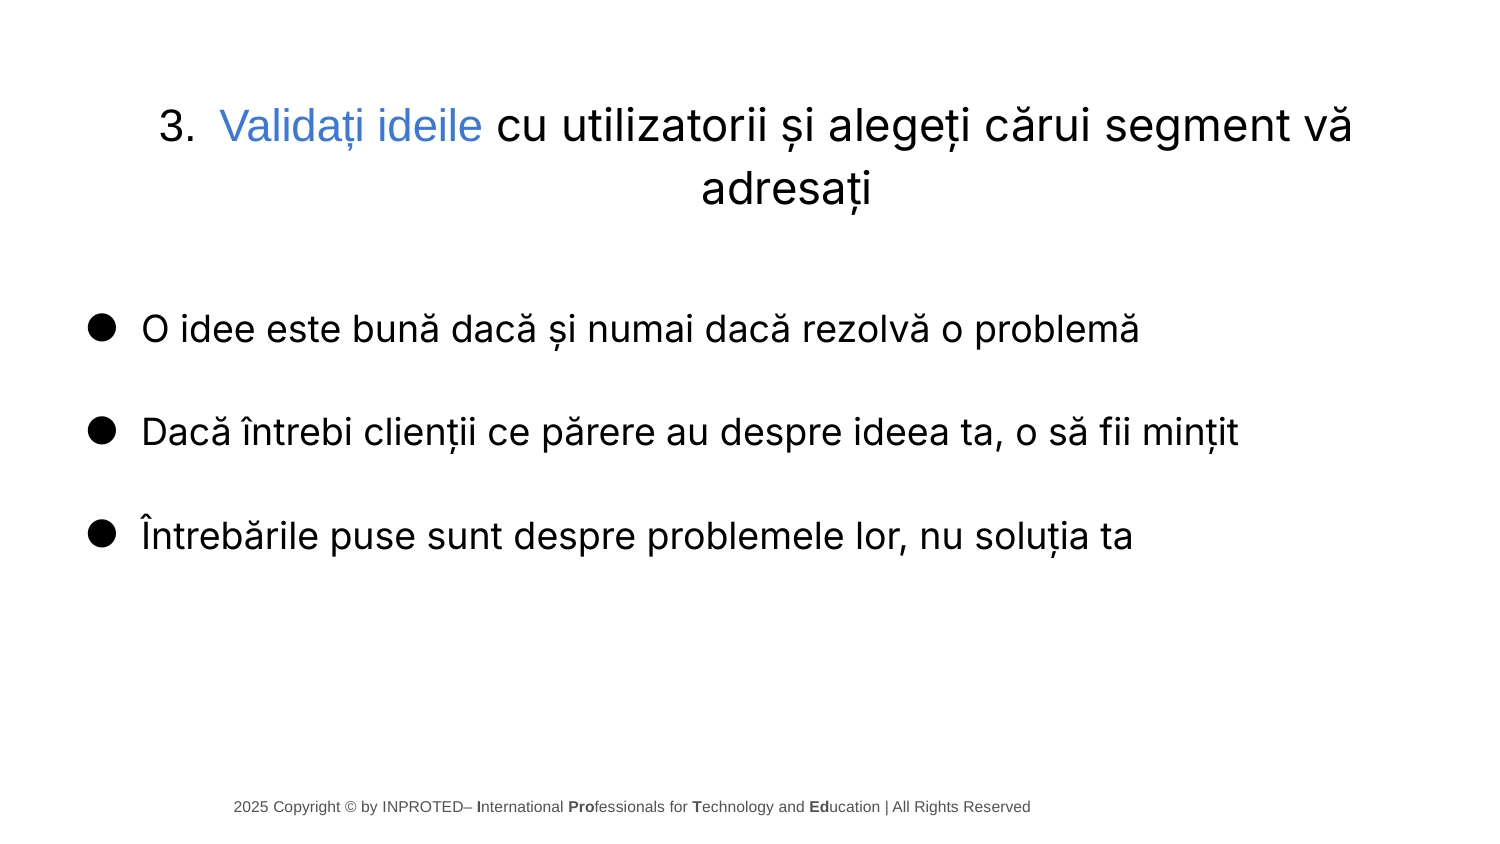

# Validați ideile cu utilizatorii și alegeți cărui segment vă adresați

O idee este bună dacă și numai dacă rezolvă o problemă

Dacă întrebi clienții ce părere au despre ideea ta, o să fii mințit

Întrebările puse sunt despre problemele lor, nu soluția ta
2025 Copyright © by INPROTED– International Professionals for Technology and Education | All Rights Reserved